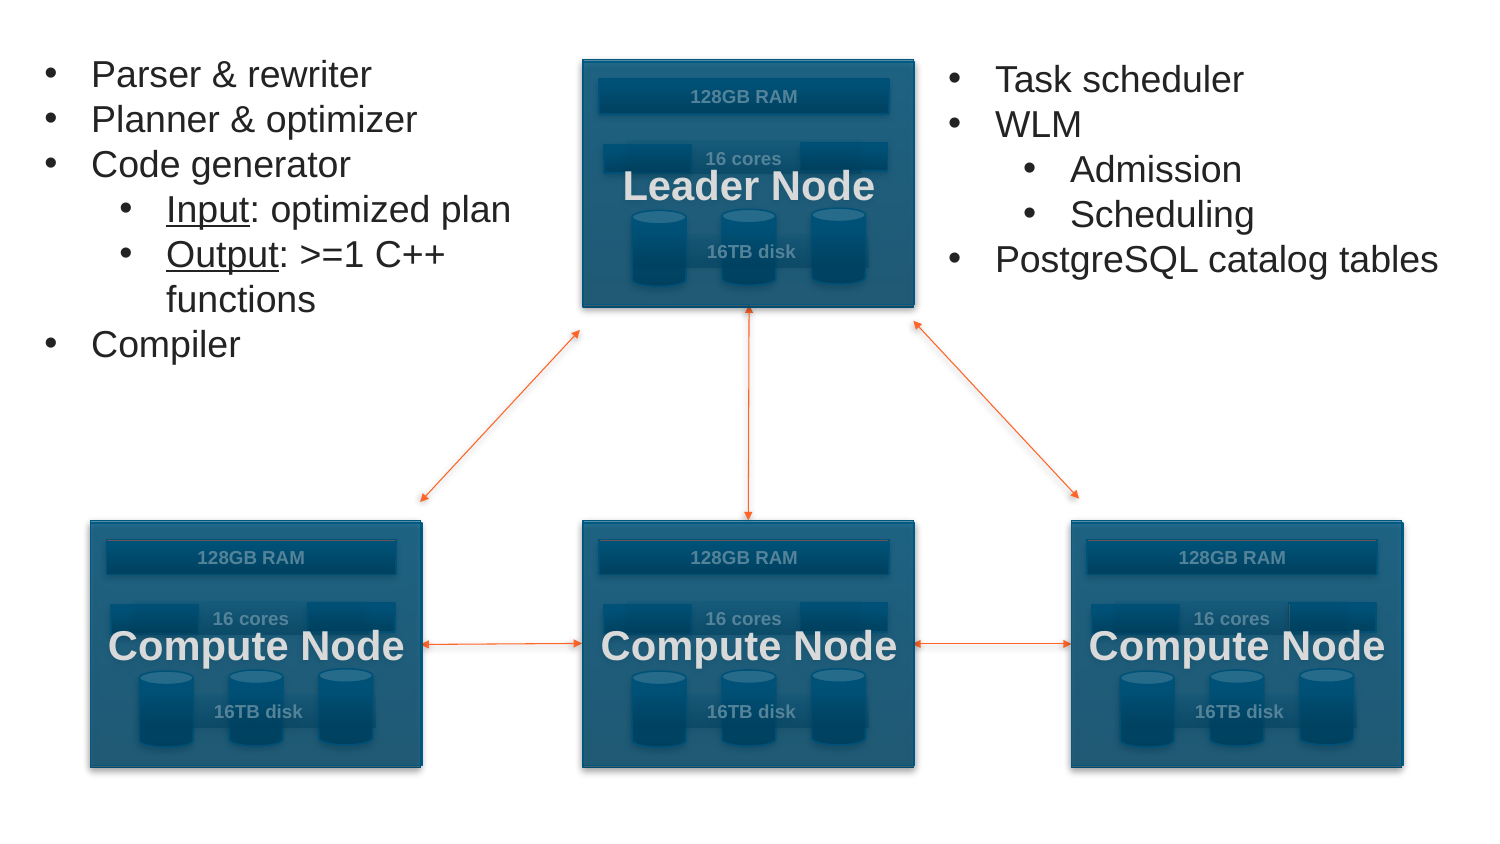

Parser & rewriter
Planner & optimizer
Code generator
Input: optimized plan
Output: >=1 C++
functions
Compiler
Task scheduler
WLM
Admission
Scheduling
PostgreSQL catalog tables

128GB RAM
16 cores

16TB disk
Leader Node

128GB RAM
16 cores

16TB disk
Compute Node

128GB RAM
16 cores

16TB disk
Compute Node

128GB RAM
16 cores

16TB disk
Compute Node